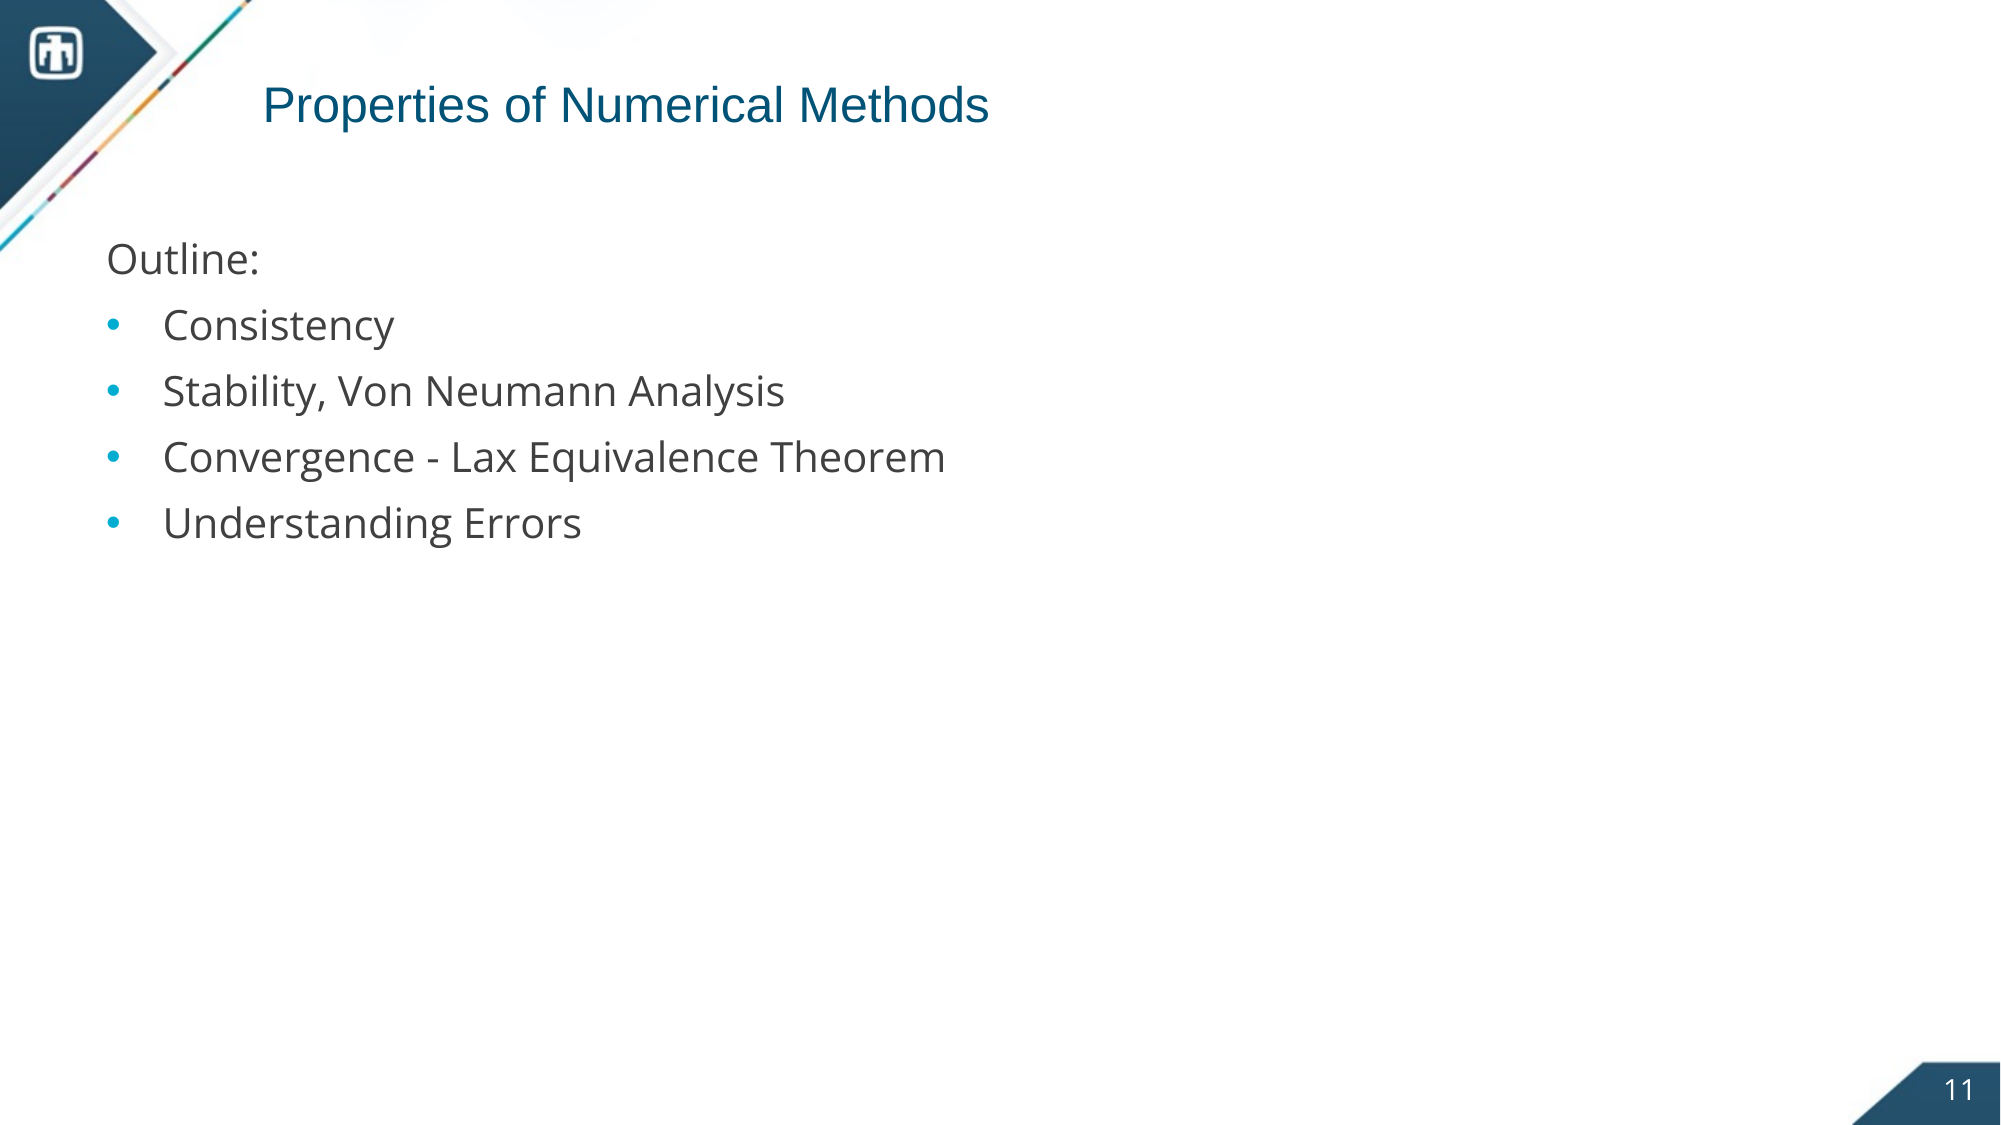

# Properties of Numerical Methods
Outline:
Consistency
Stability, Von Neumann Analysis
Convergence - Lax Equivalence Theorem
Understanding Errors

11